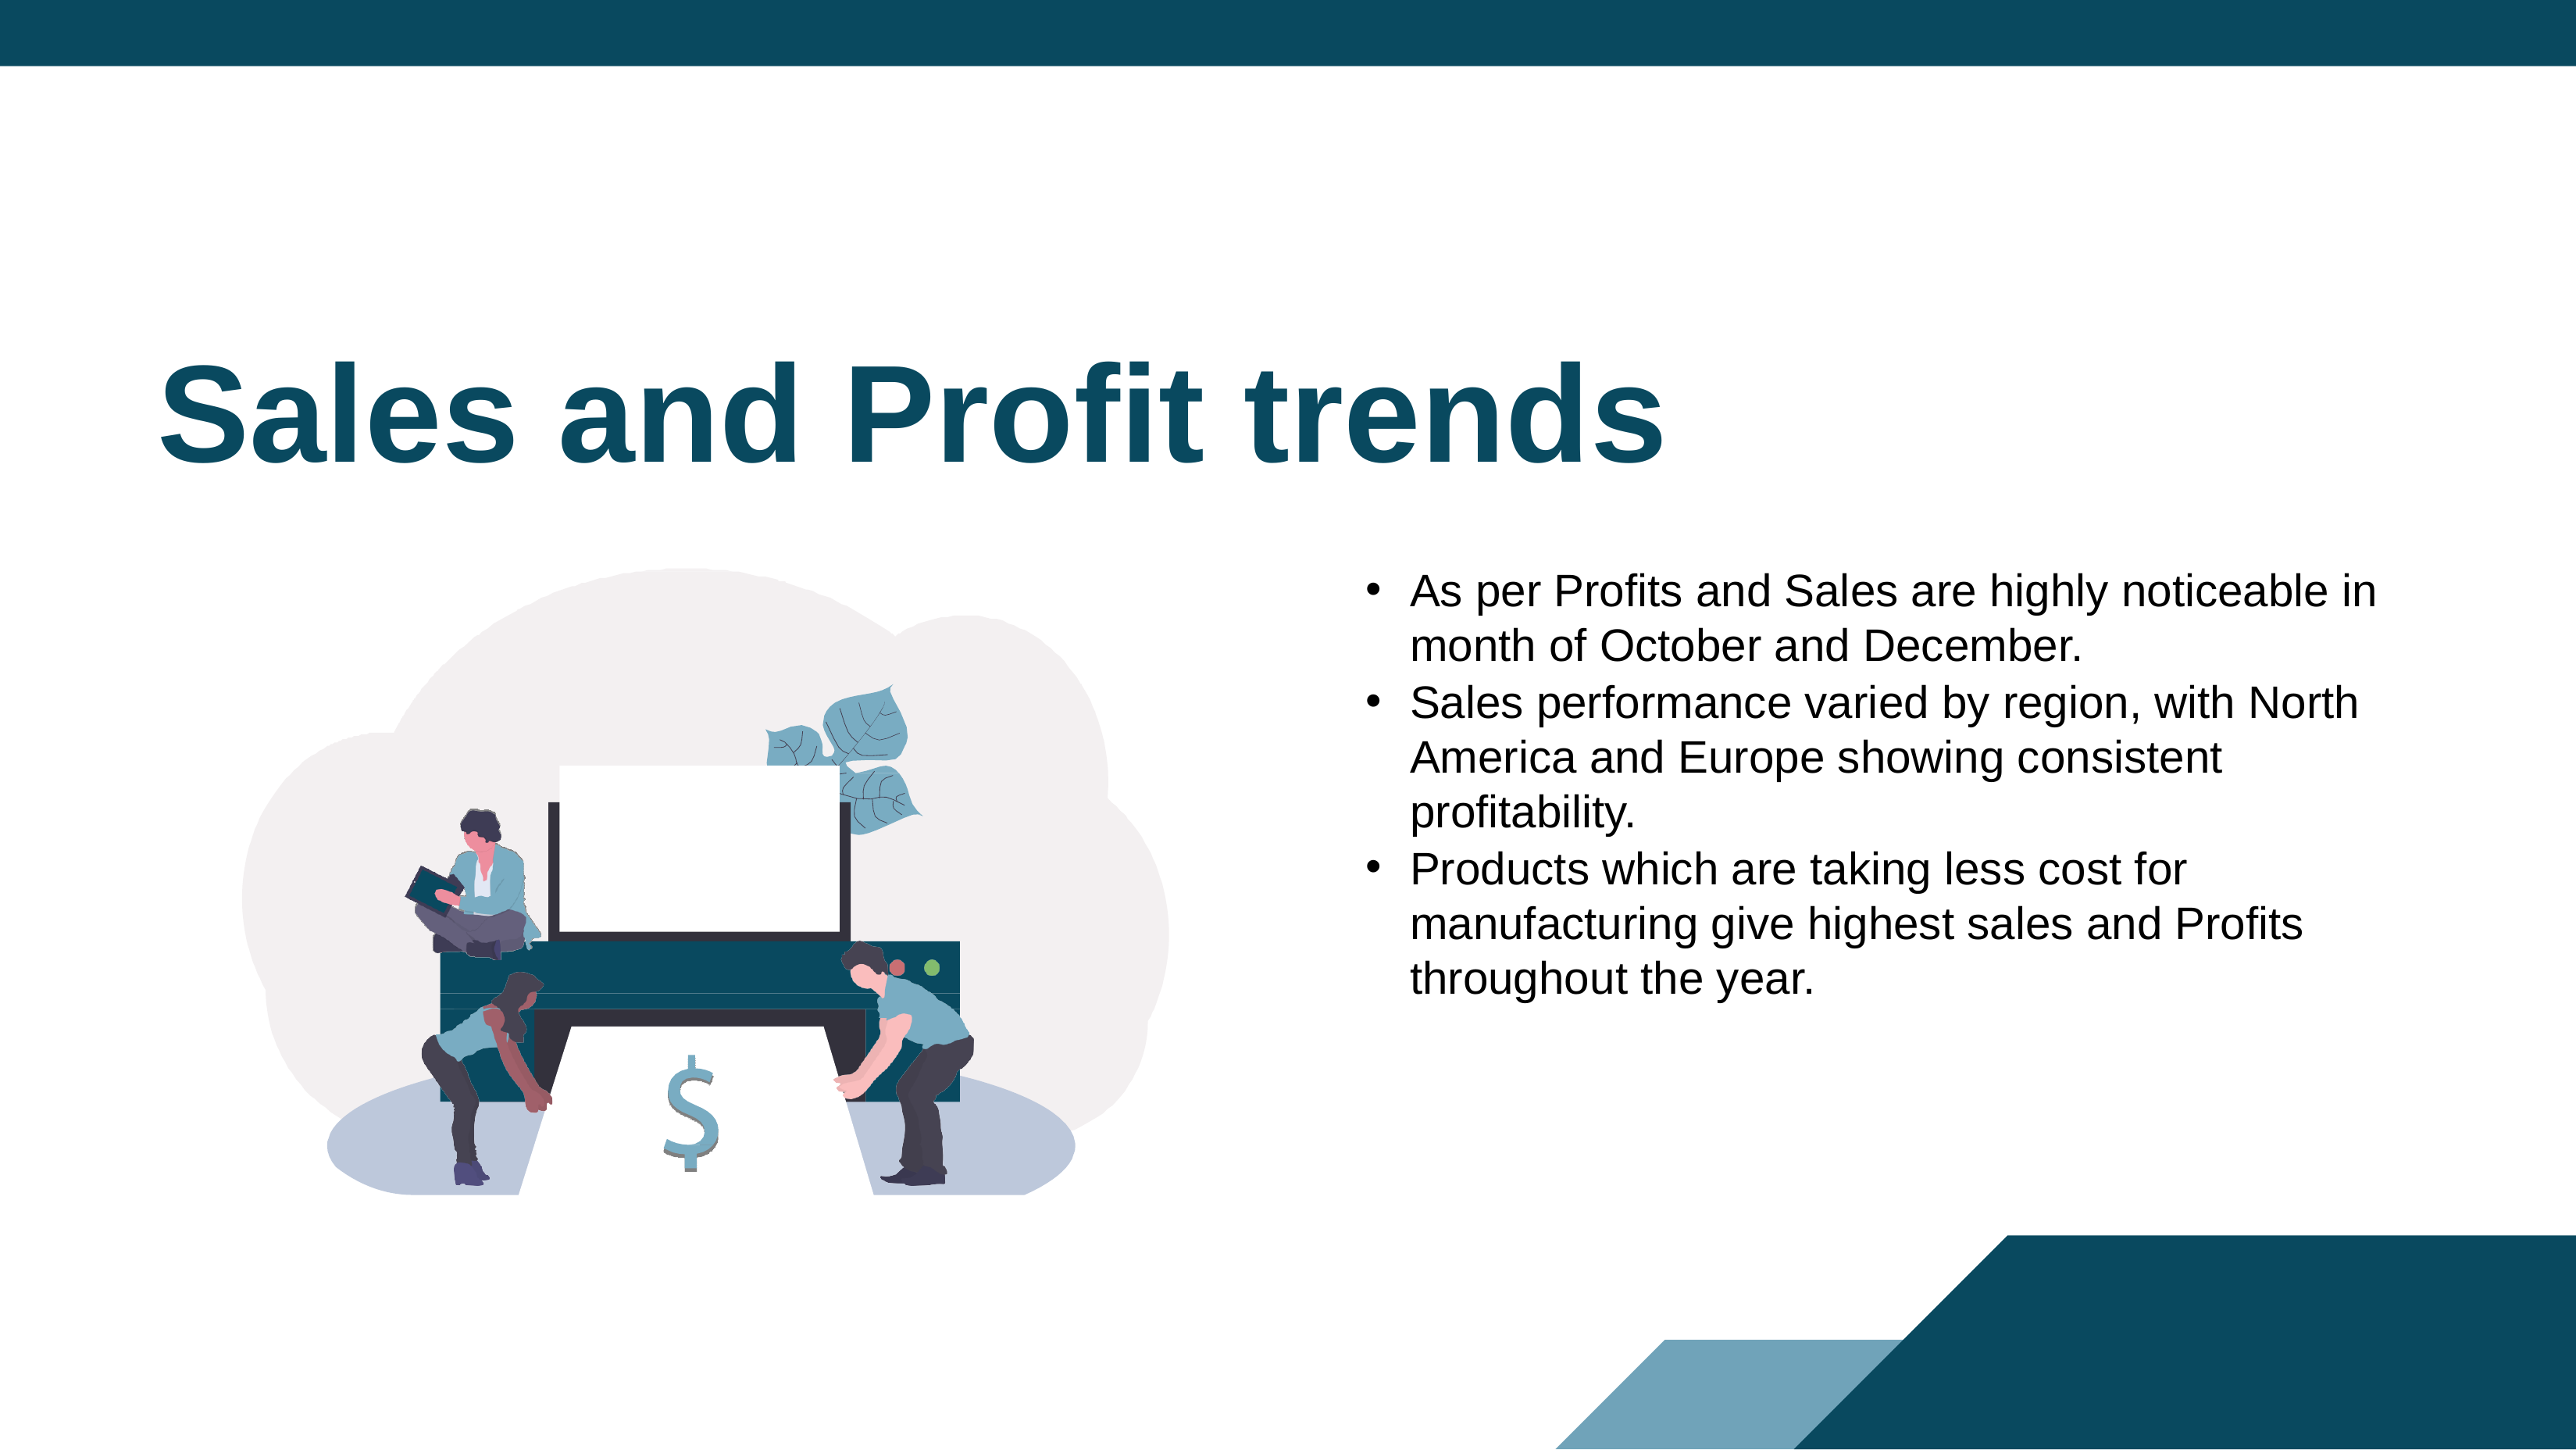

# Sales and Profit trends
As per Profits and Sales are highly noticeable in month of October and December.
Sales performance varied by region, with North America and Europe showing consistent profitability.
Products which are taking less cost for manufacturing give highest sales and Profits throughout the year.